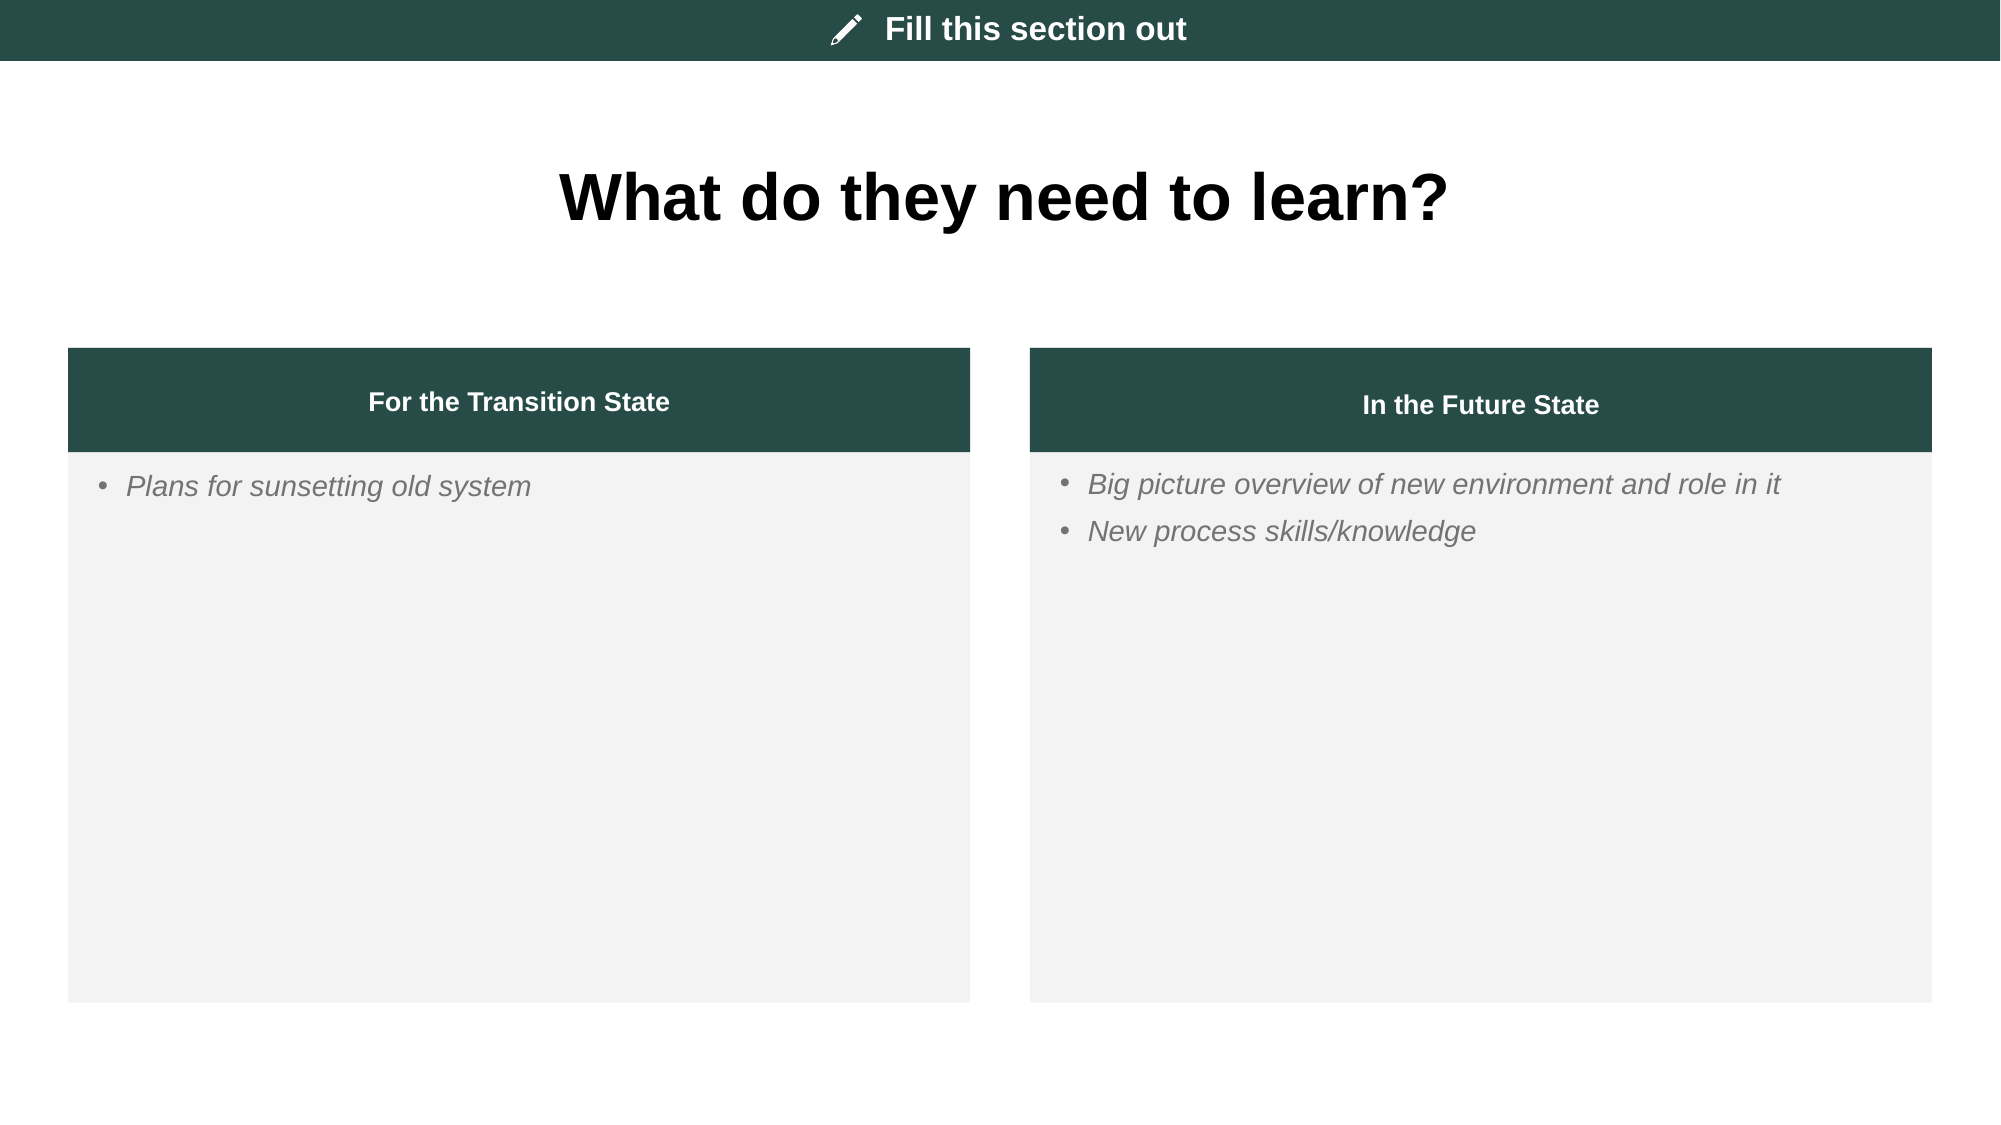

What do they need to learn?

For the Transition State

In the Future State
Big picture overview of new environment and role in it
New process skills/knowledge
Plans for sunsetting old system